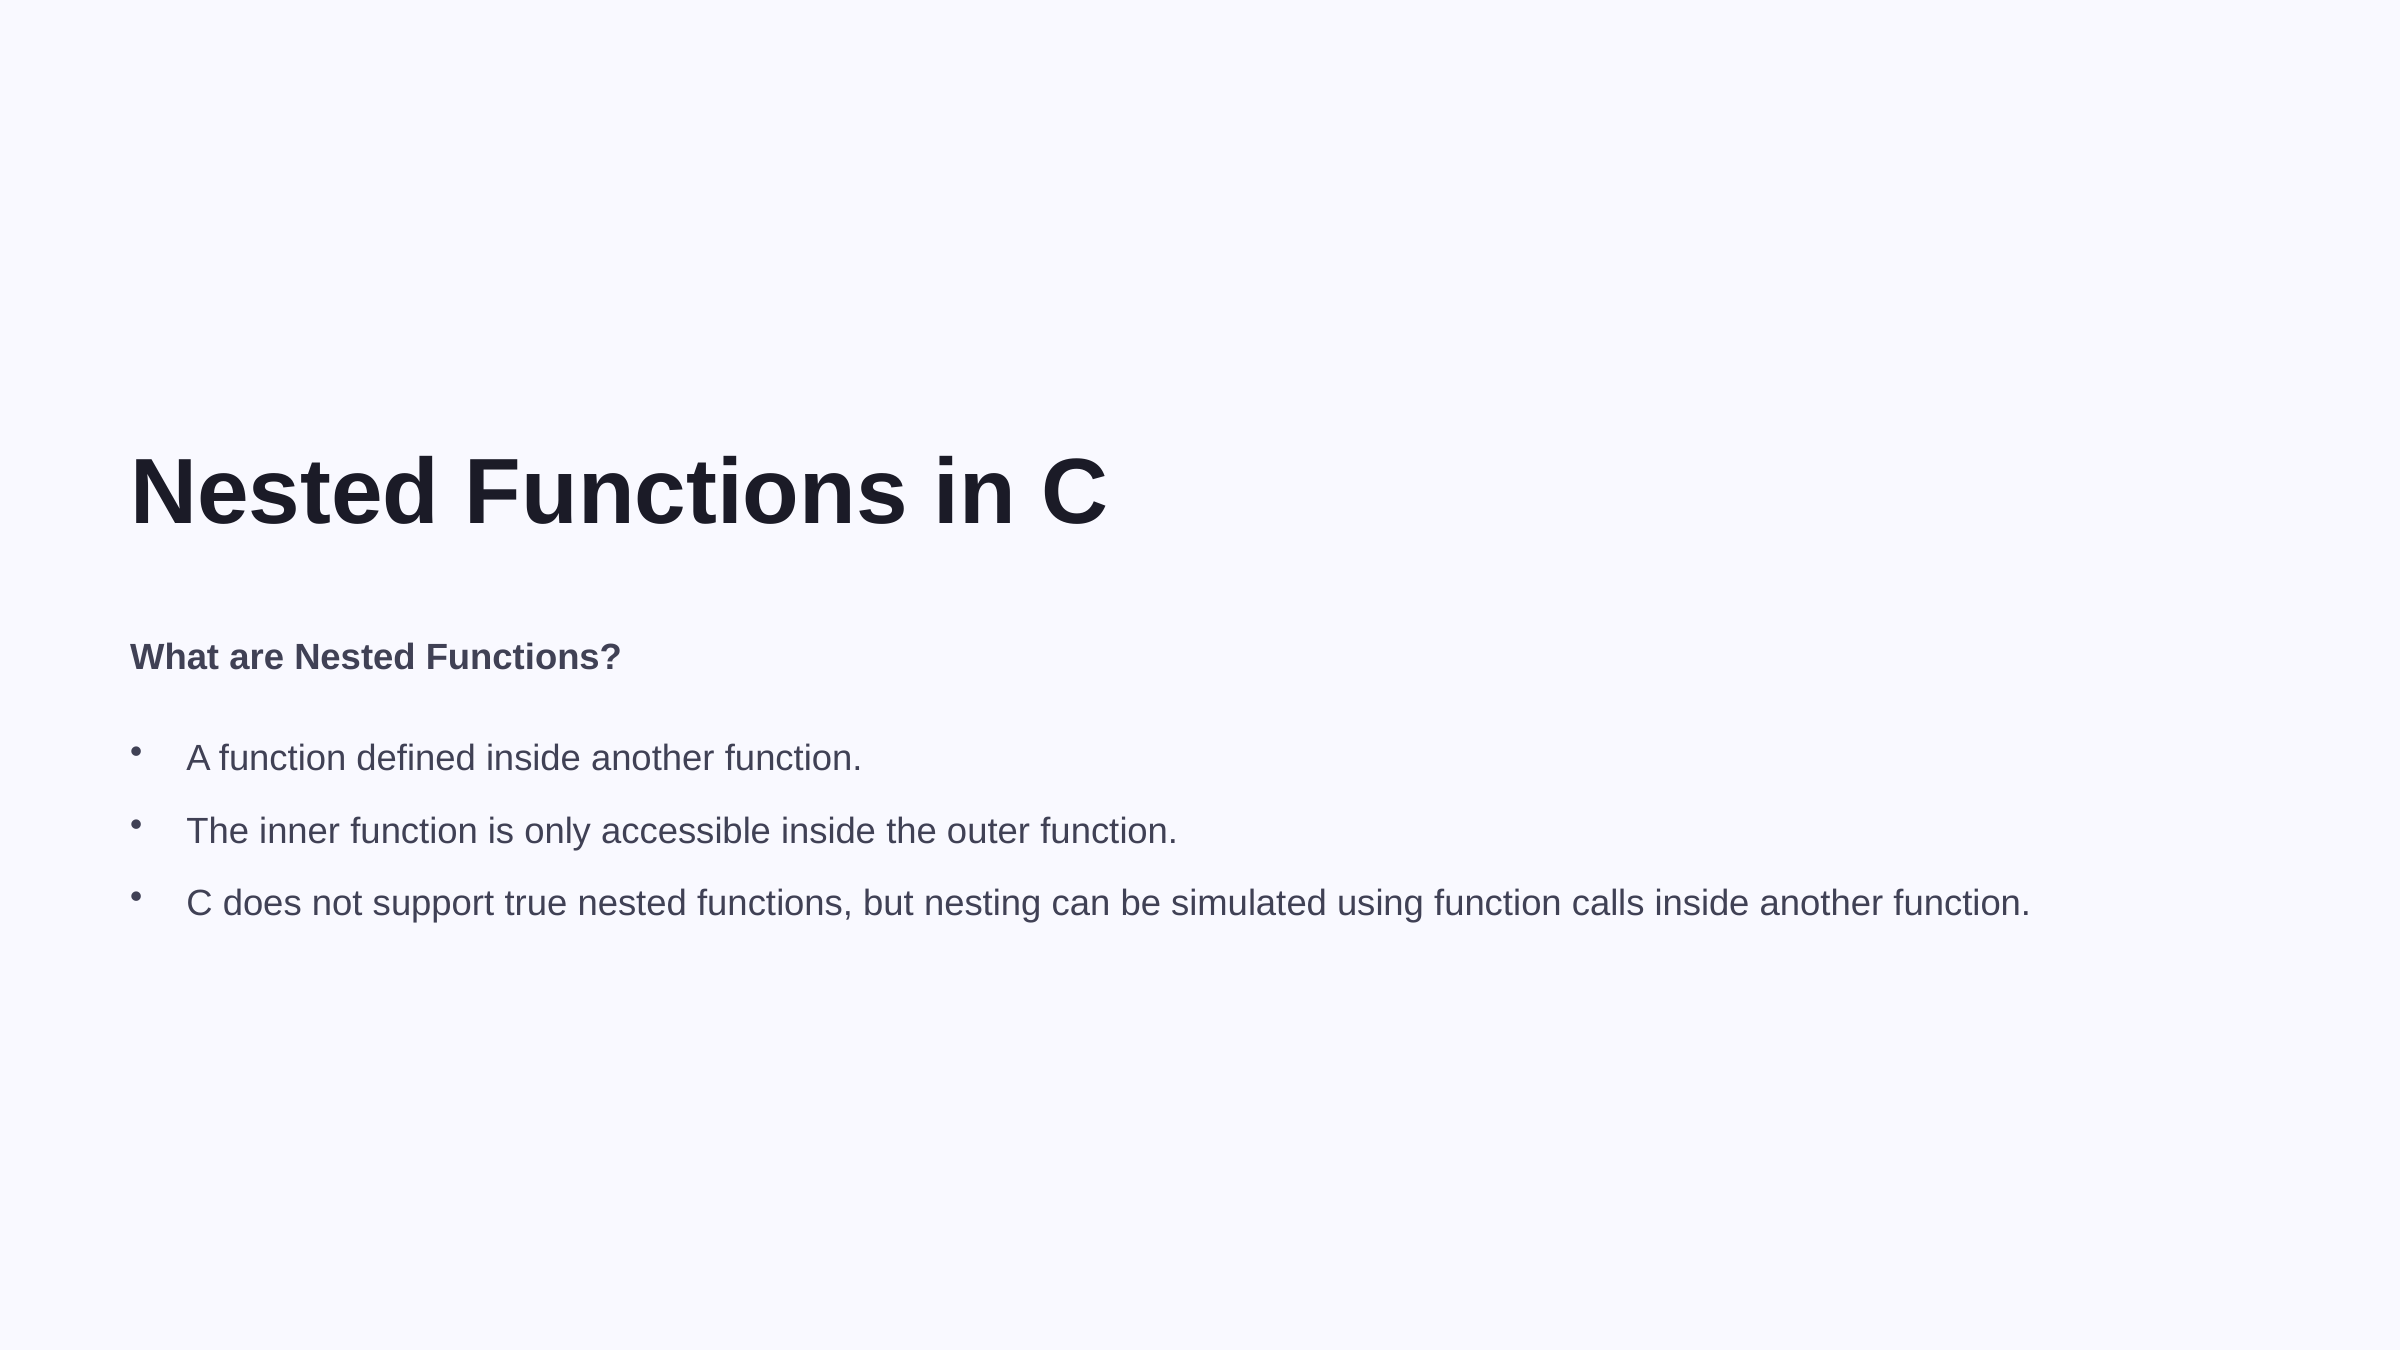

Nested Functions in C
What are Nested Functions?
A function defined inside another function.
The inner function is only accessible inside the outer function.
C does not support true nested functions, but nesting can be simulated using function calls inside another function.